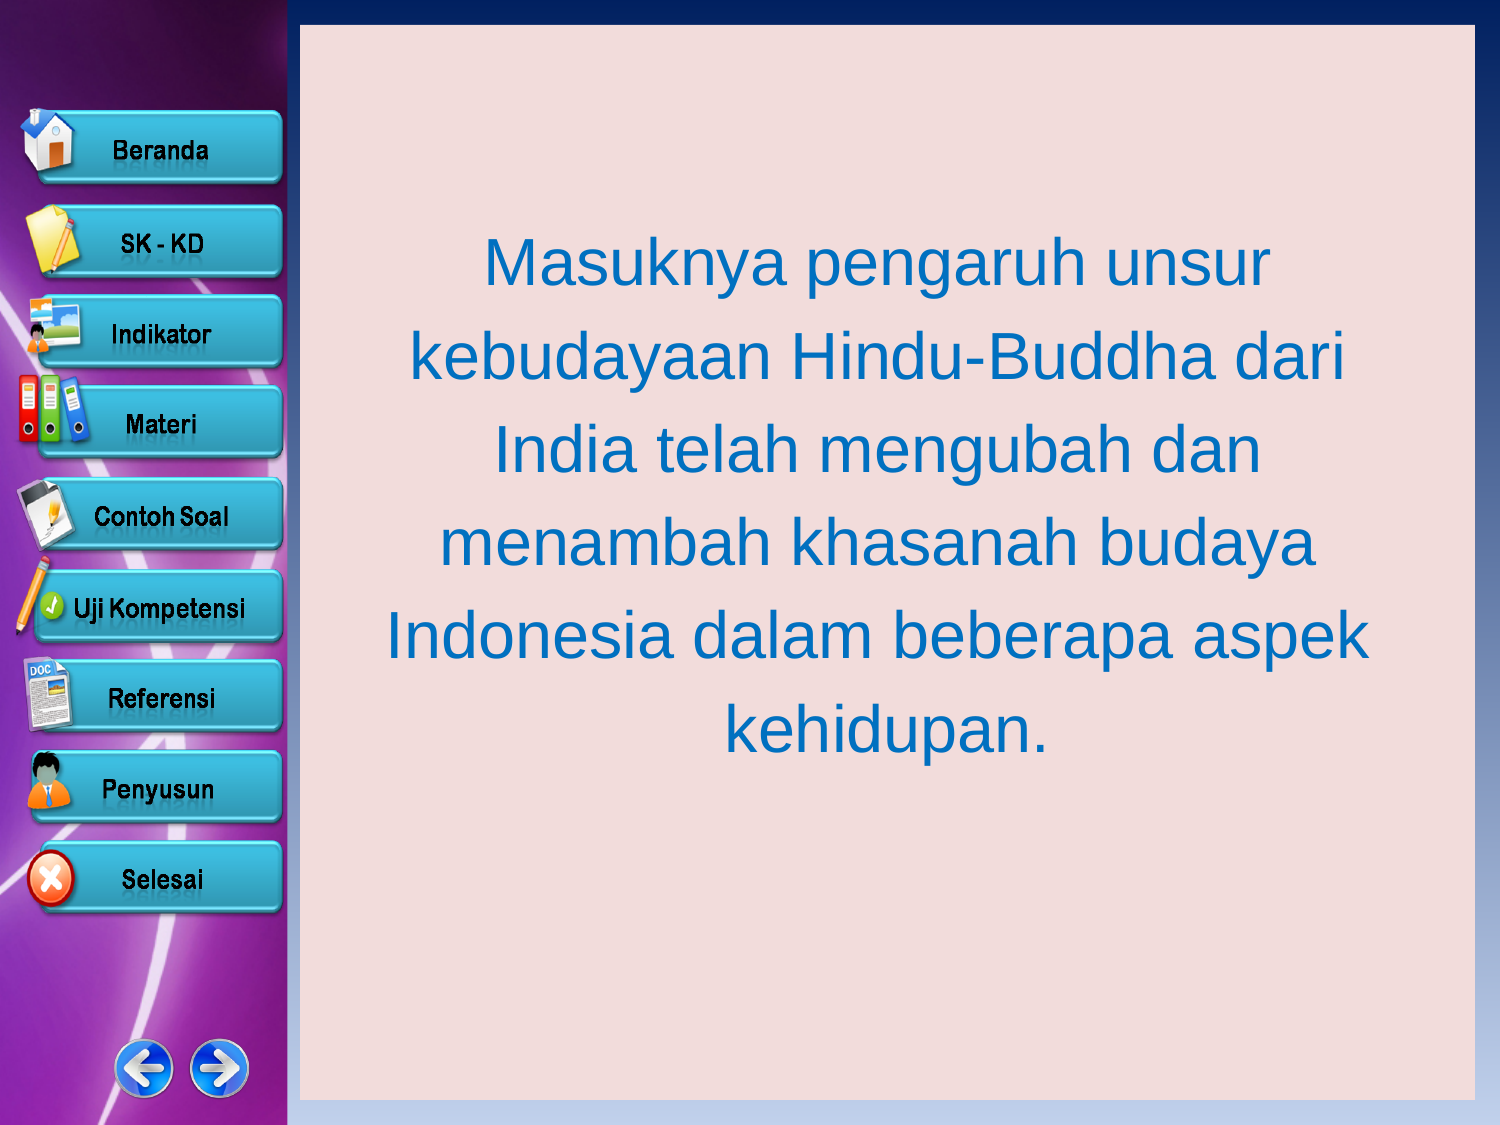

Masuknya pengaruh unsur
kebudayaan Hindu-Buddha dari
India telah mengubah dan
menambah khasanah budaya
Indonesia dalam beberapa aspek
kehidupan.